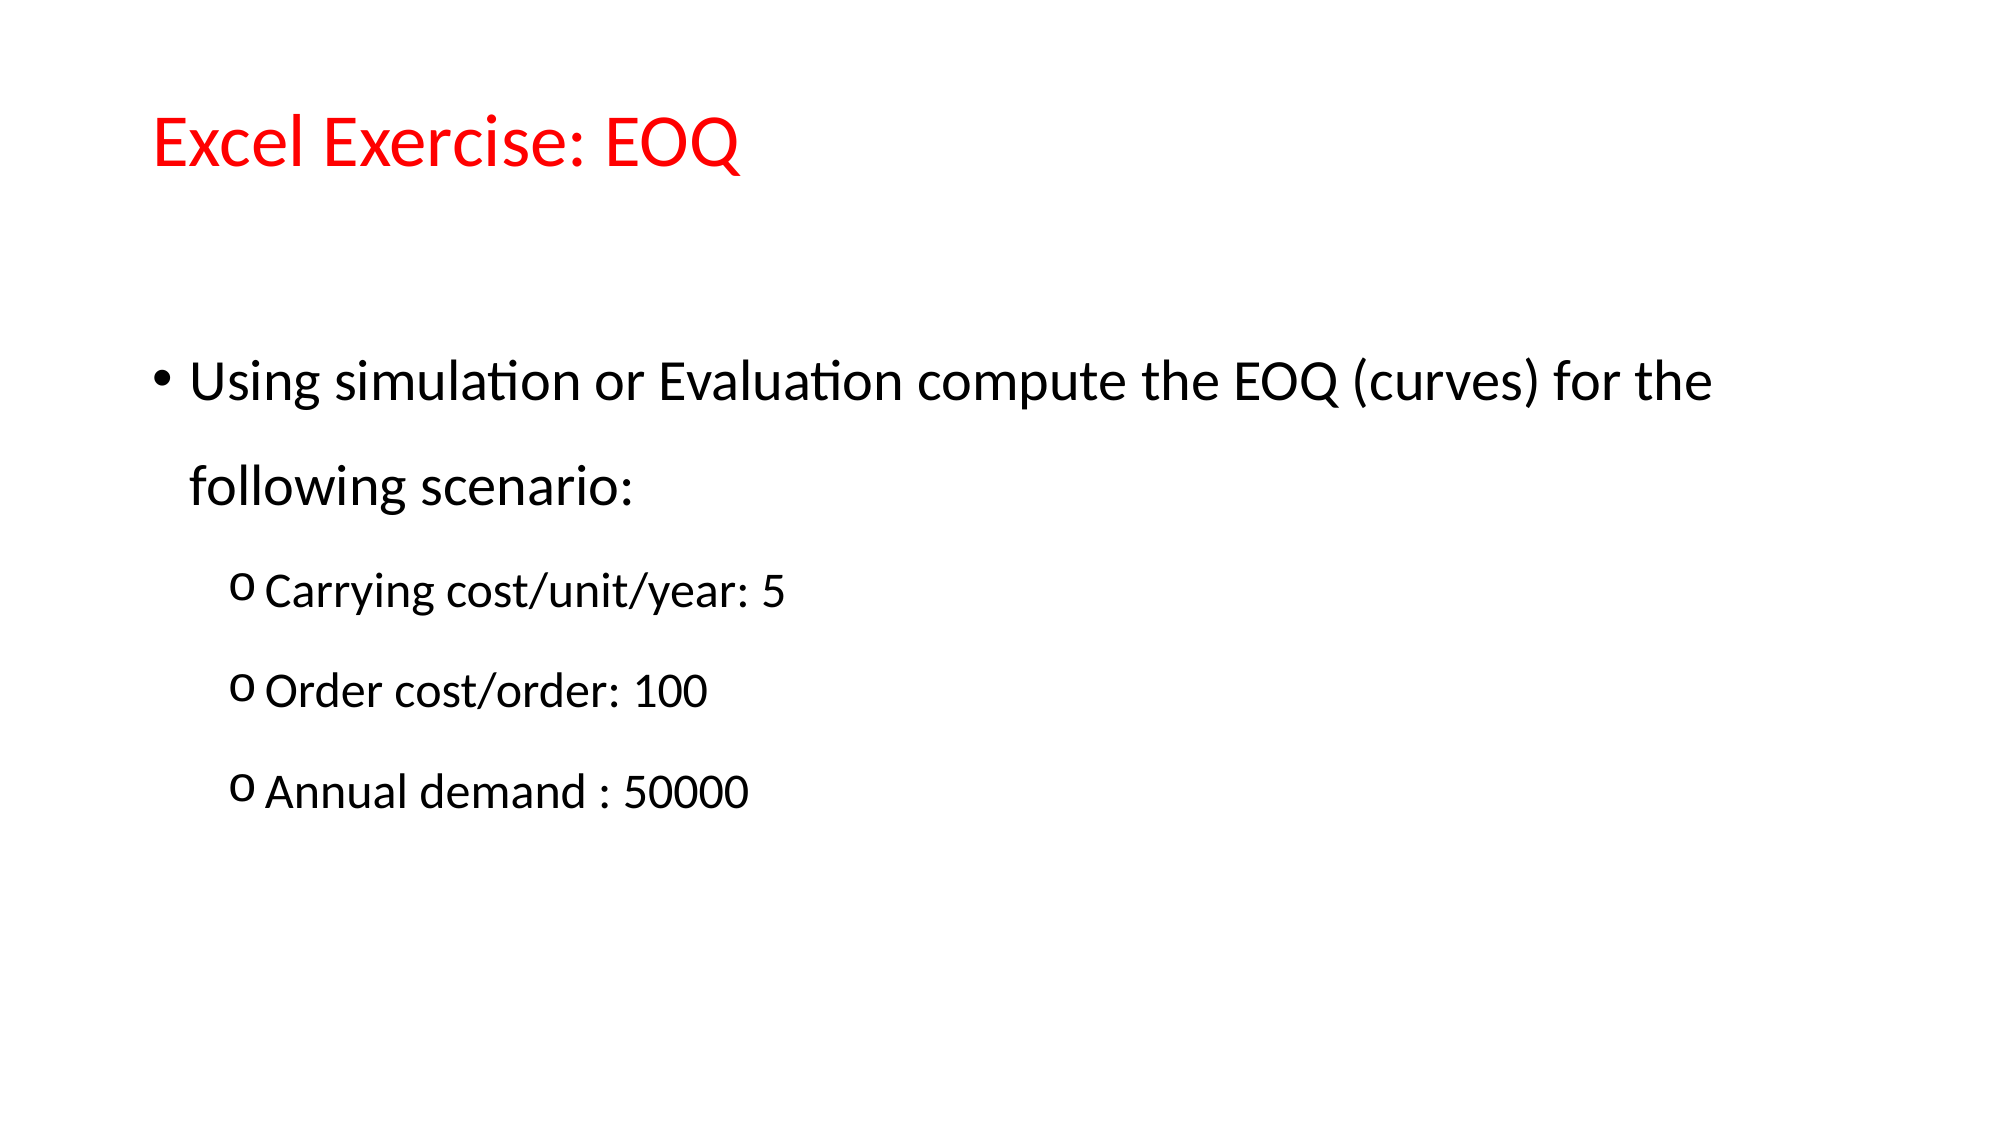

# Excel Exercise: EOQ
Using simulation or Evaluation compute the EOQ (curves) for the following scenario:
Carrying cost/unit/year: 5
Order cost/order: 100
Annual demand : 50000